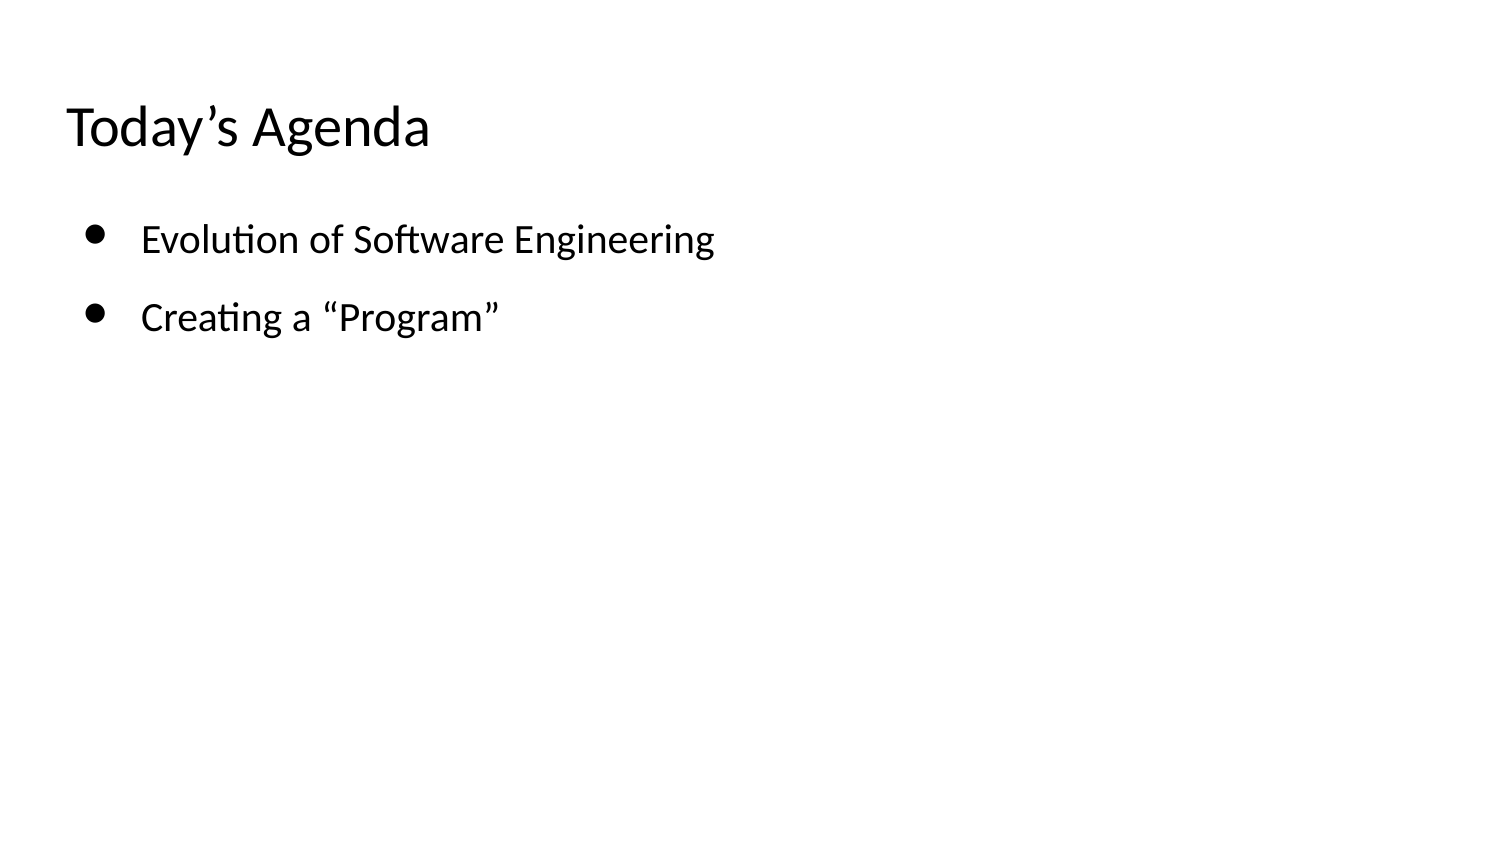

# Today’s Agenda
Evolution of Software Engineering
Creating a “Program”